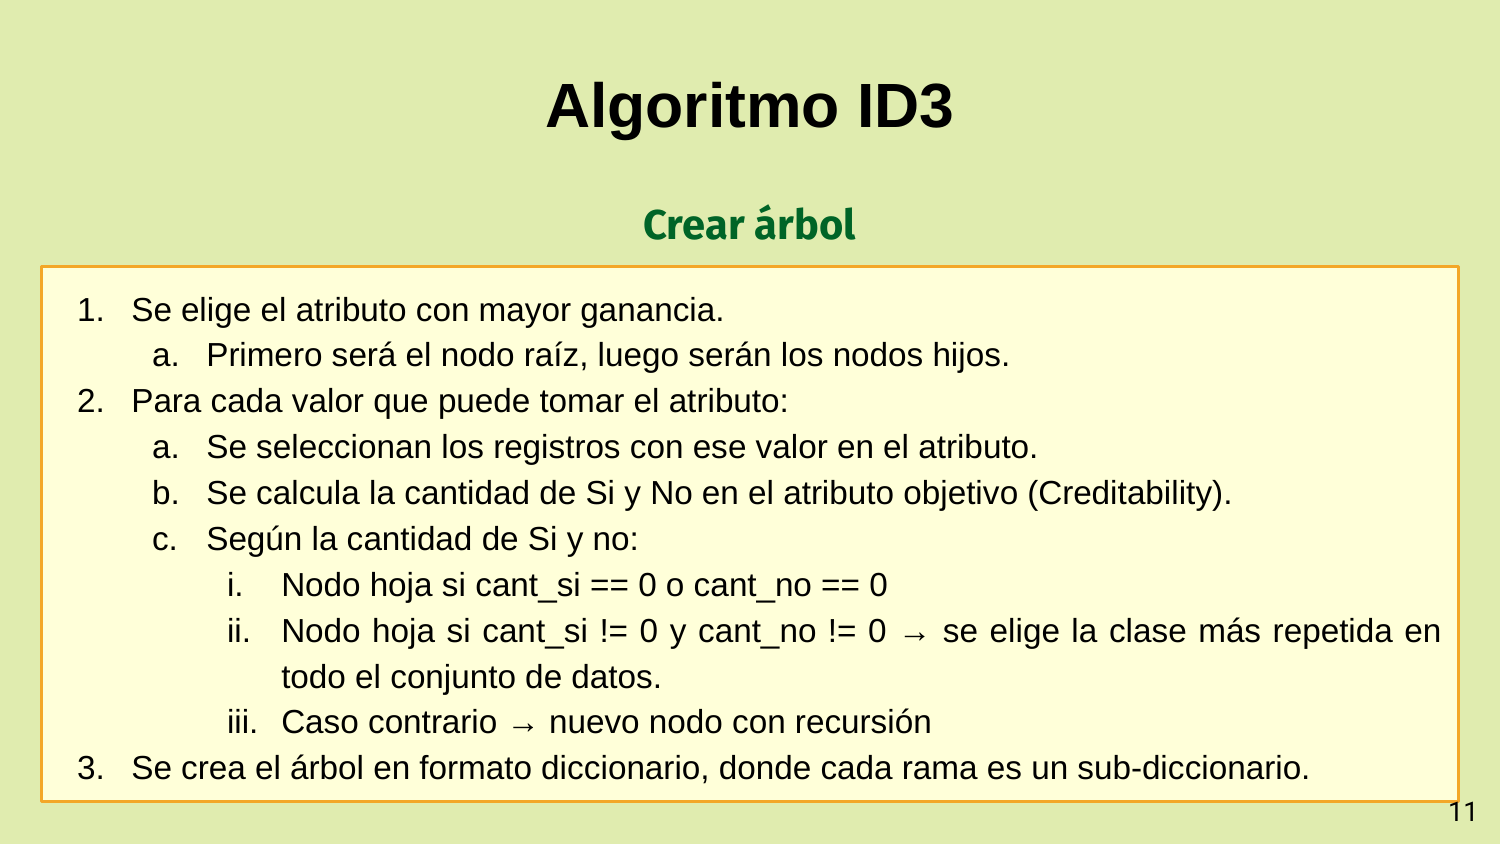

# Algoritmo ID3
Crear árbol
Se elige el atributo con mayor ganancia.
Primero será el nodo raíz, luego serán los nodos hijos.
Para cada valor que puede tomar el atributo:
Se seleccionan los registros con ese valor en el atributo.
Se calcula la cantidad de Si y No en el atributo objetivo (Creditability).
Según la cantidad de Si y no:
Nodo hoja si cant_si == 0 o cant_no == 0
Nodo hoja si cant_si != 0 y cant_no != 0 → se elige la clase más repetida en todo el conjunto de datos.
Caso contrario → nuevo nodo con recursión
Se crea el árbol en formato diccionario, donde cada rama es un sub-diccionario.
11